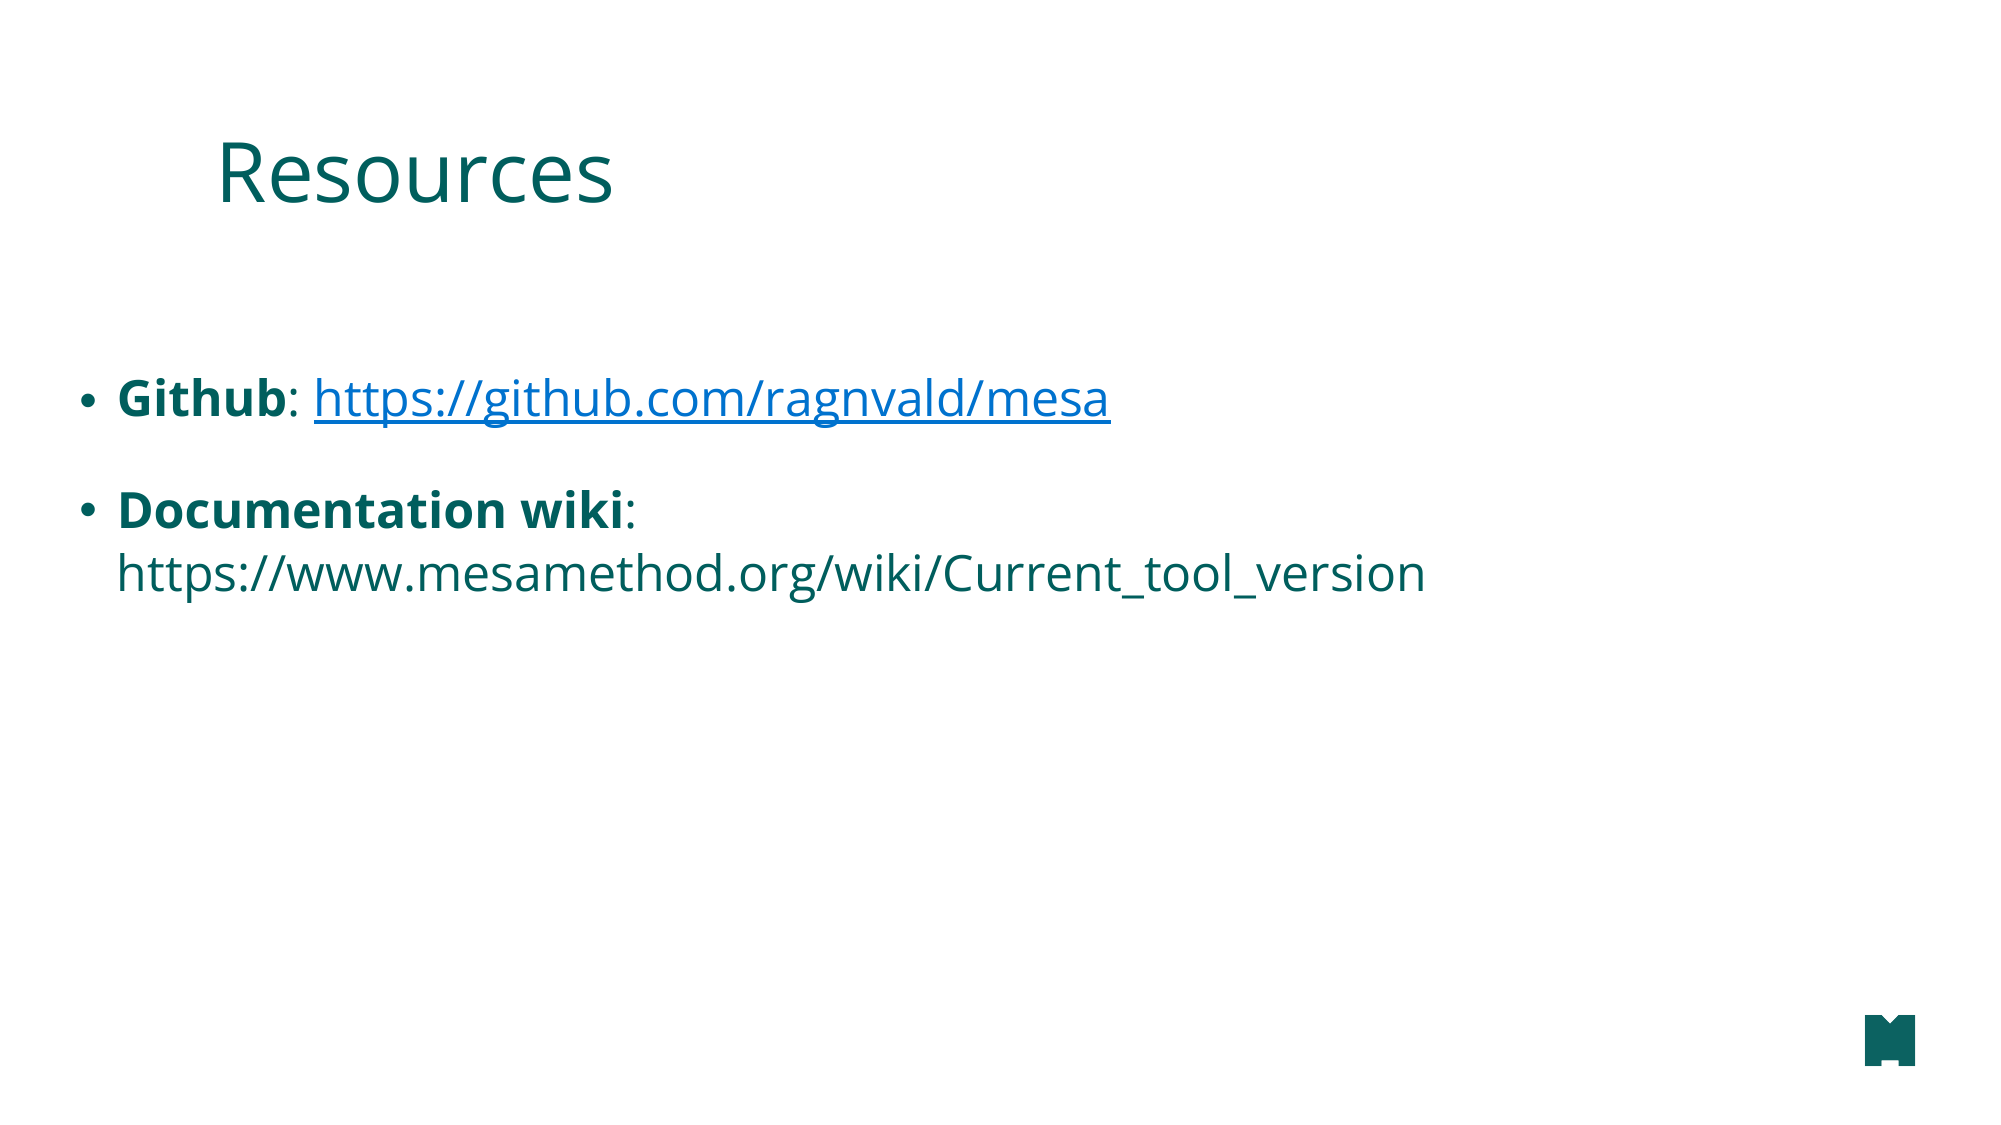

# Resources
Github: https://github.com/ragnvald/mesa
Documentation wiki: https://www.mesamethod.org/wiki/Current_tool_version